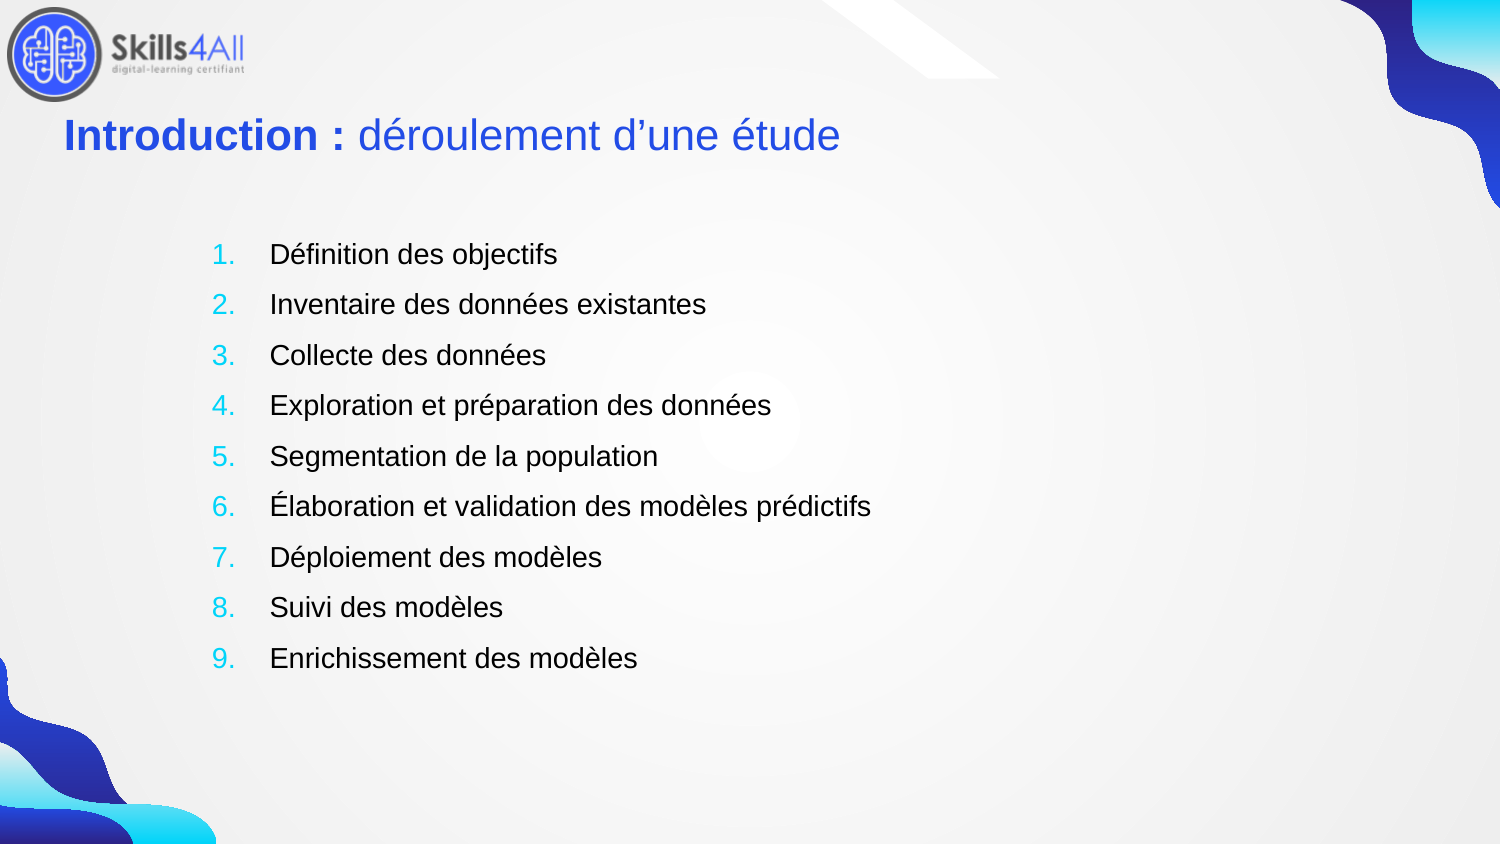

27
# Introduction : déroulement d’une étude
Définition des objectifs
Inventaire des données existantes
Collecte des données
Exploration et préparation des données
Segmentation de la population
Élaboration et validation des modèles prédictifs
Déploiement des modèles
Suivi des modèles
Enrichissement des modèles